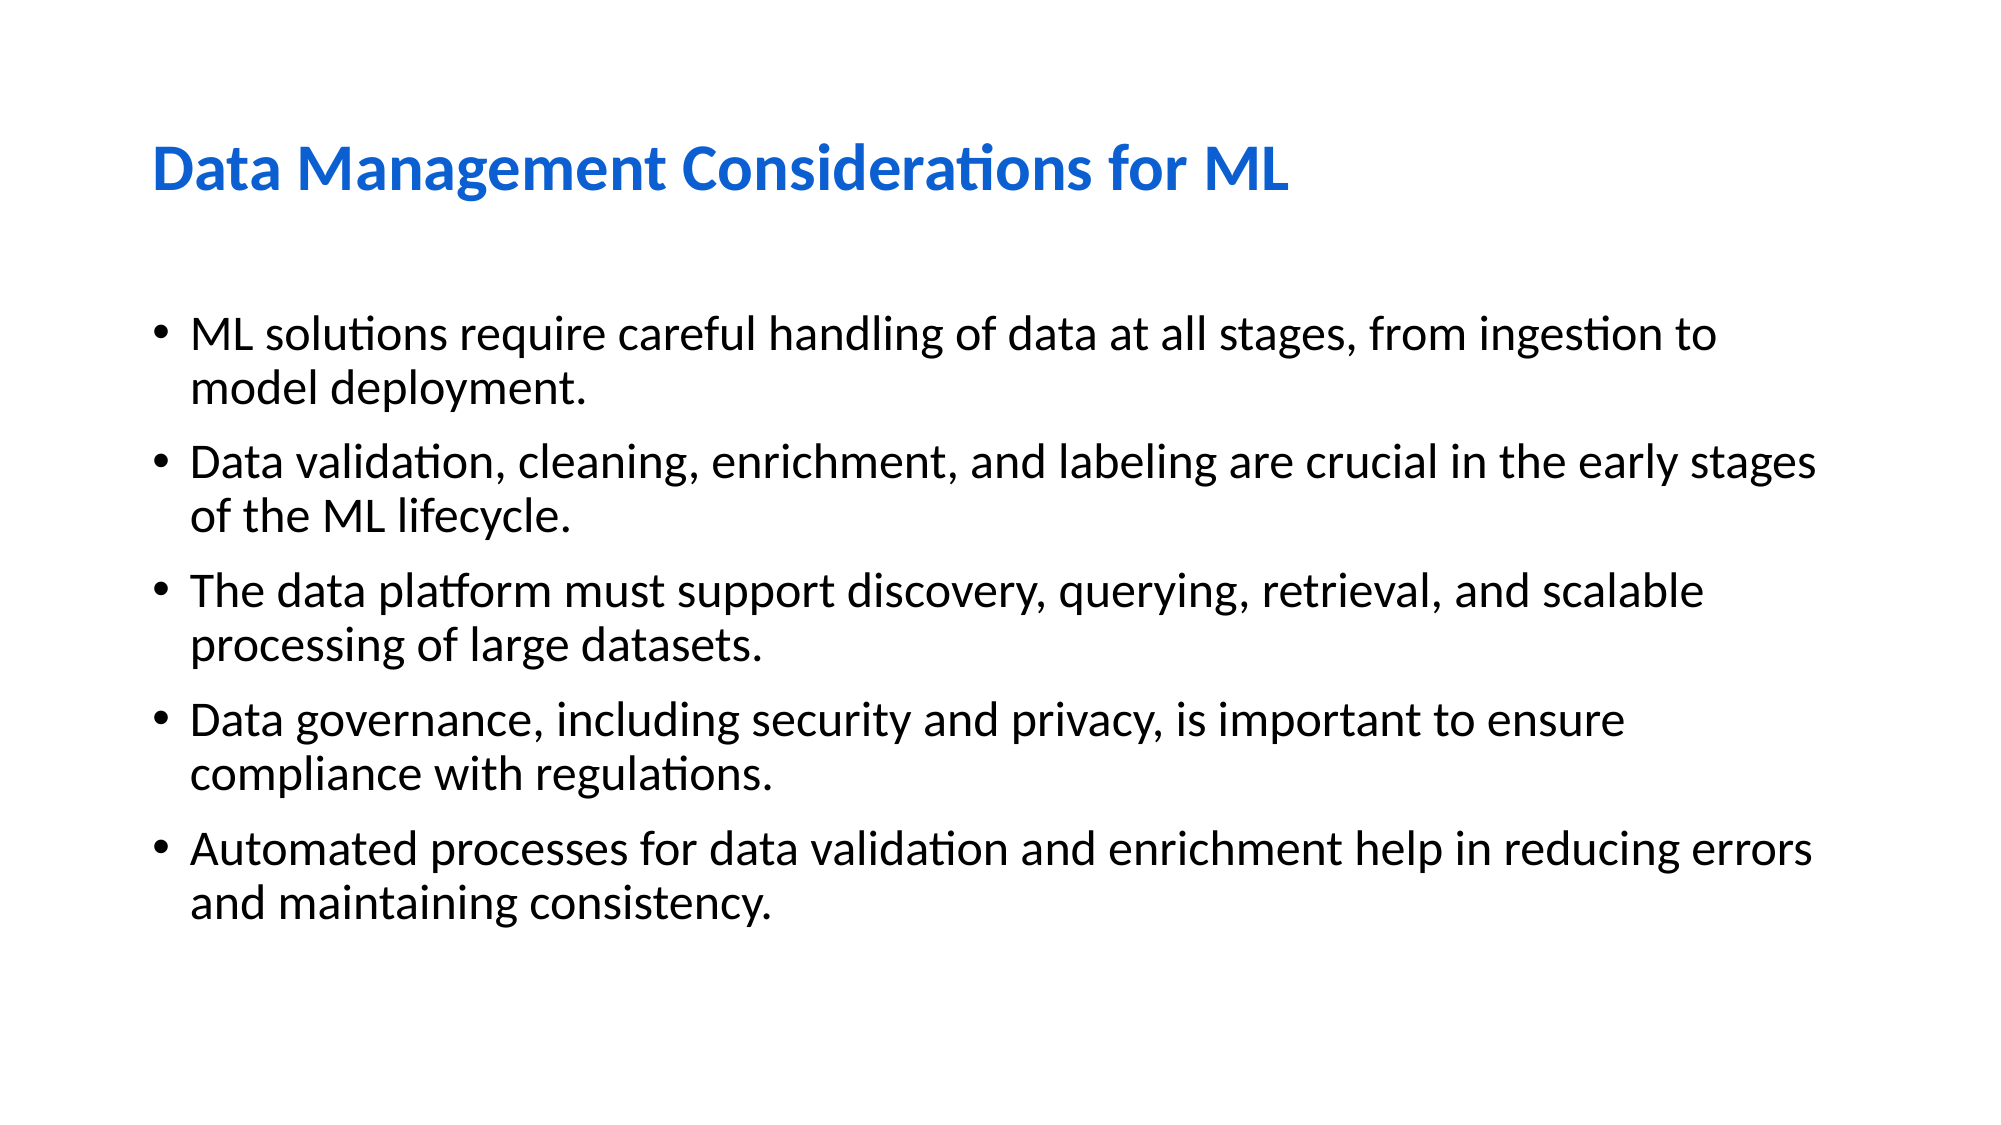

# Data Management Considerations for ML
ML solutions require careful handling of data at all stages, from ingestion to model deployment.
Data validation, cleaning, enrichment, and labeling are crucial in the early stages of the ML lifecycle.
The data platform must support discovery, querying, retrieval, and scalable processing of large datasets.
Data governance, including security and privacy, is important to ensure compliance with regulations.
Automated processes for data validation and enrichment help in reducing errors and maintaining consistency.